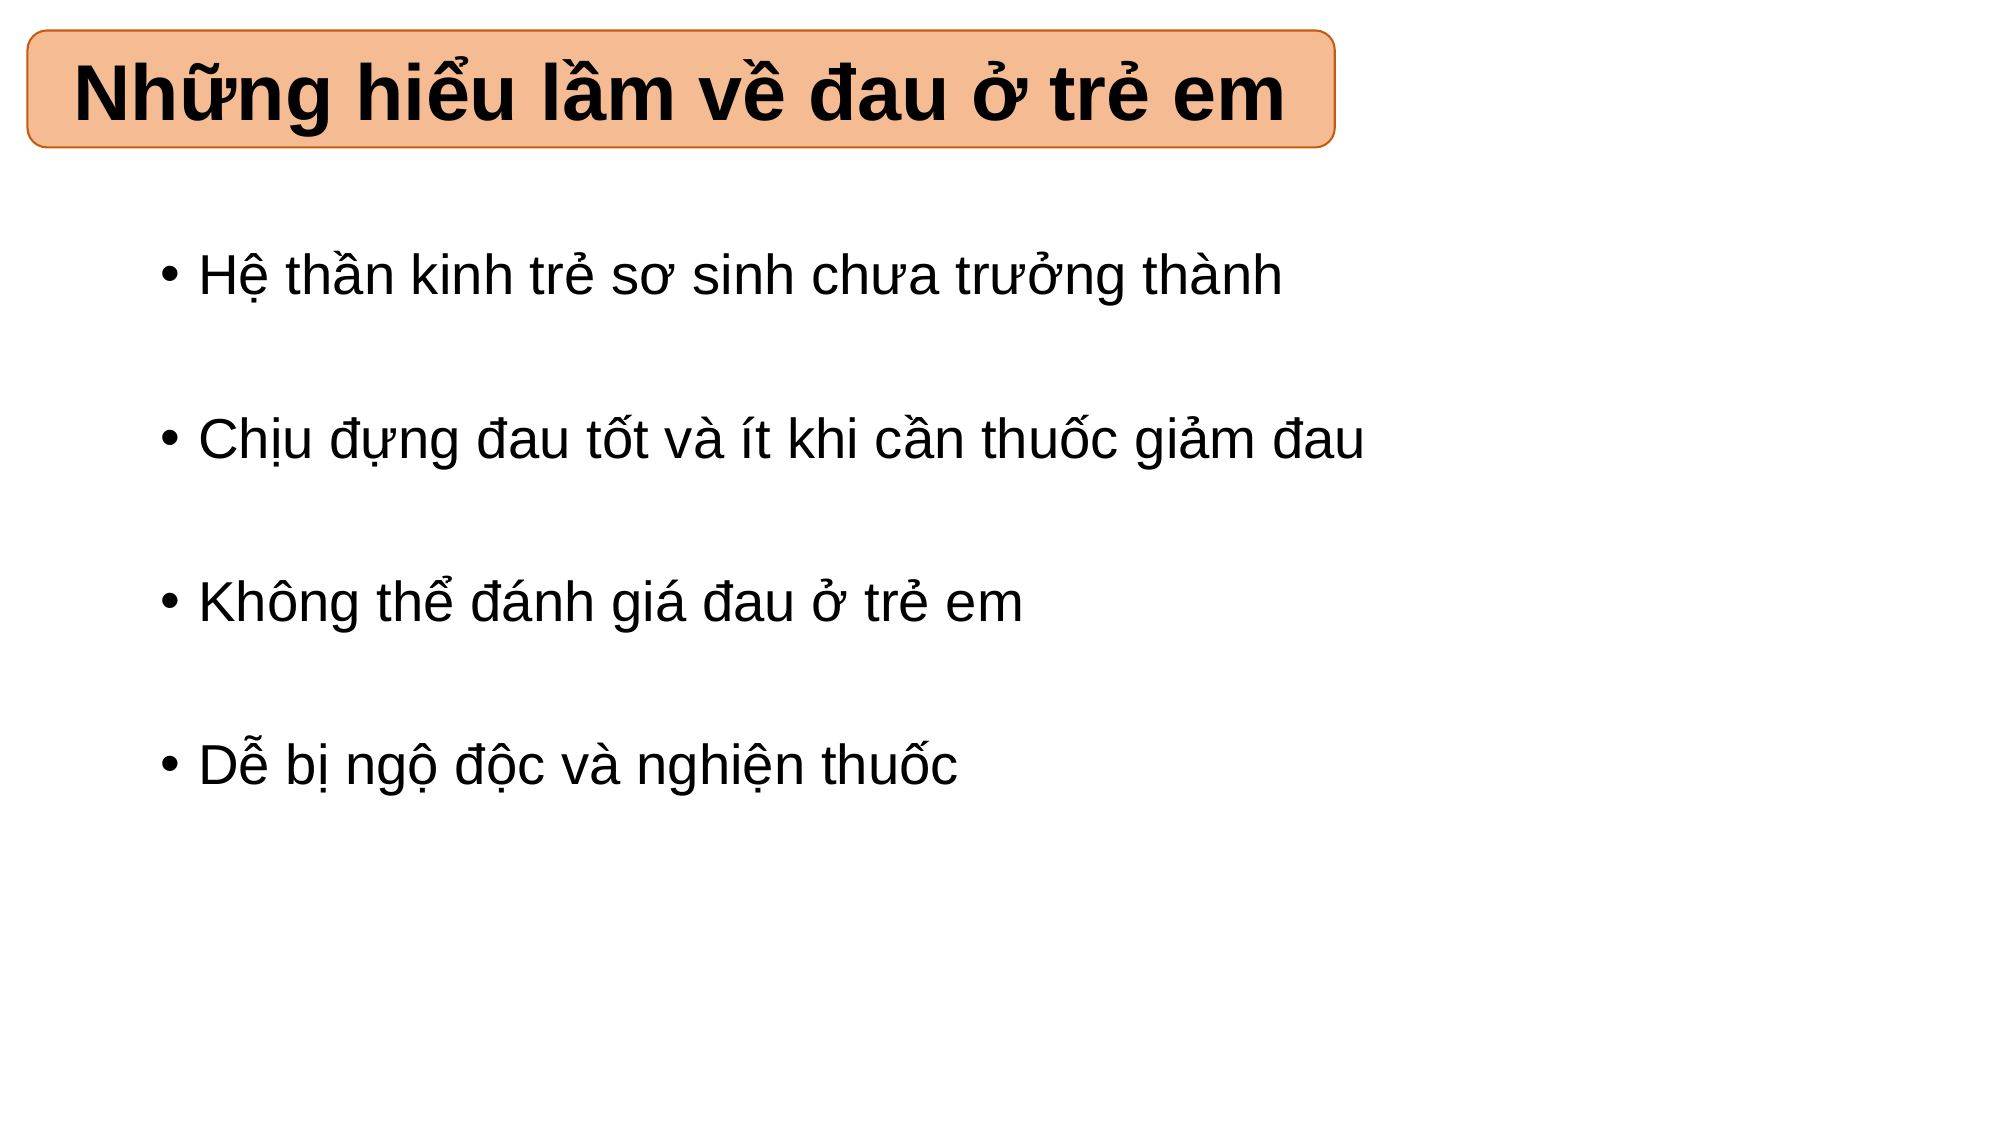

Những hiểu lầm về đau ở trẻ em
Hệ thần kinh trẻ sơ sinh chưa trưởng thành

Chịu đựng đau tốt và ít khi cần thuốc giảm đau

Không thể đánh giá đau ở trẻ em

Dễ bị ngộ độc và nghiện thuốc